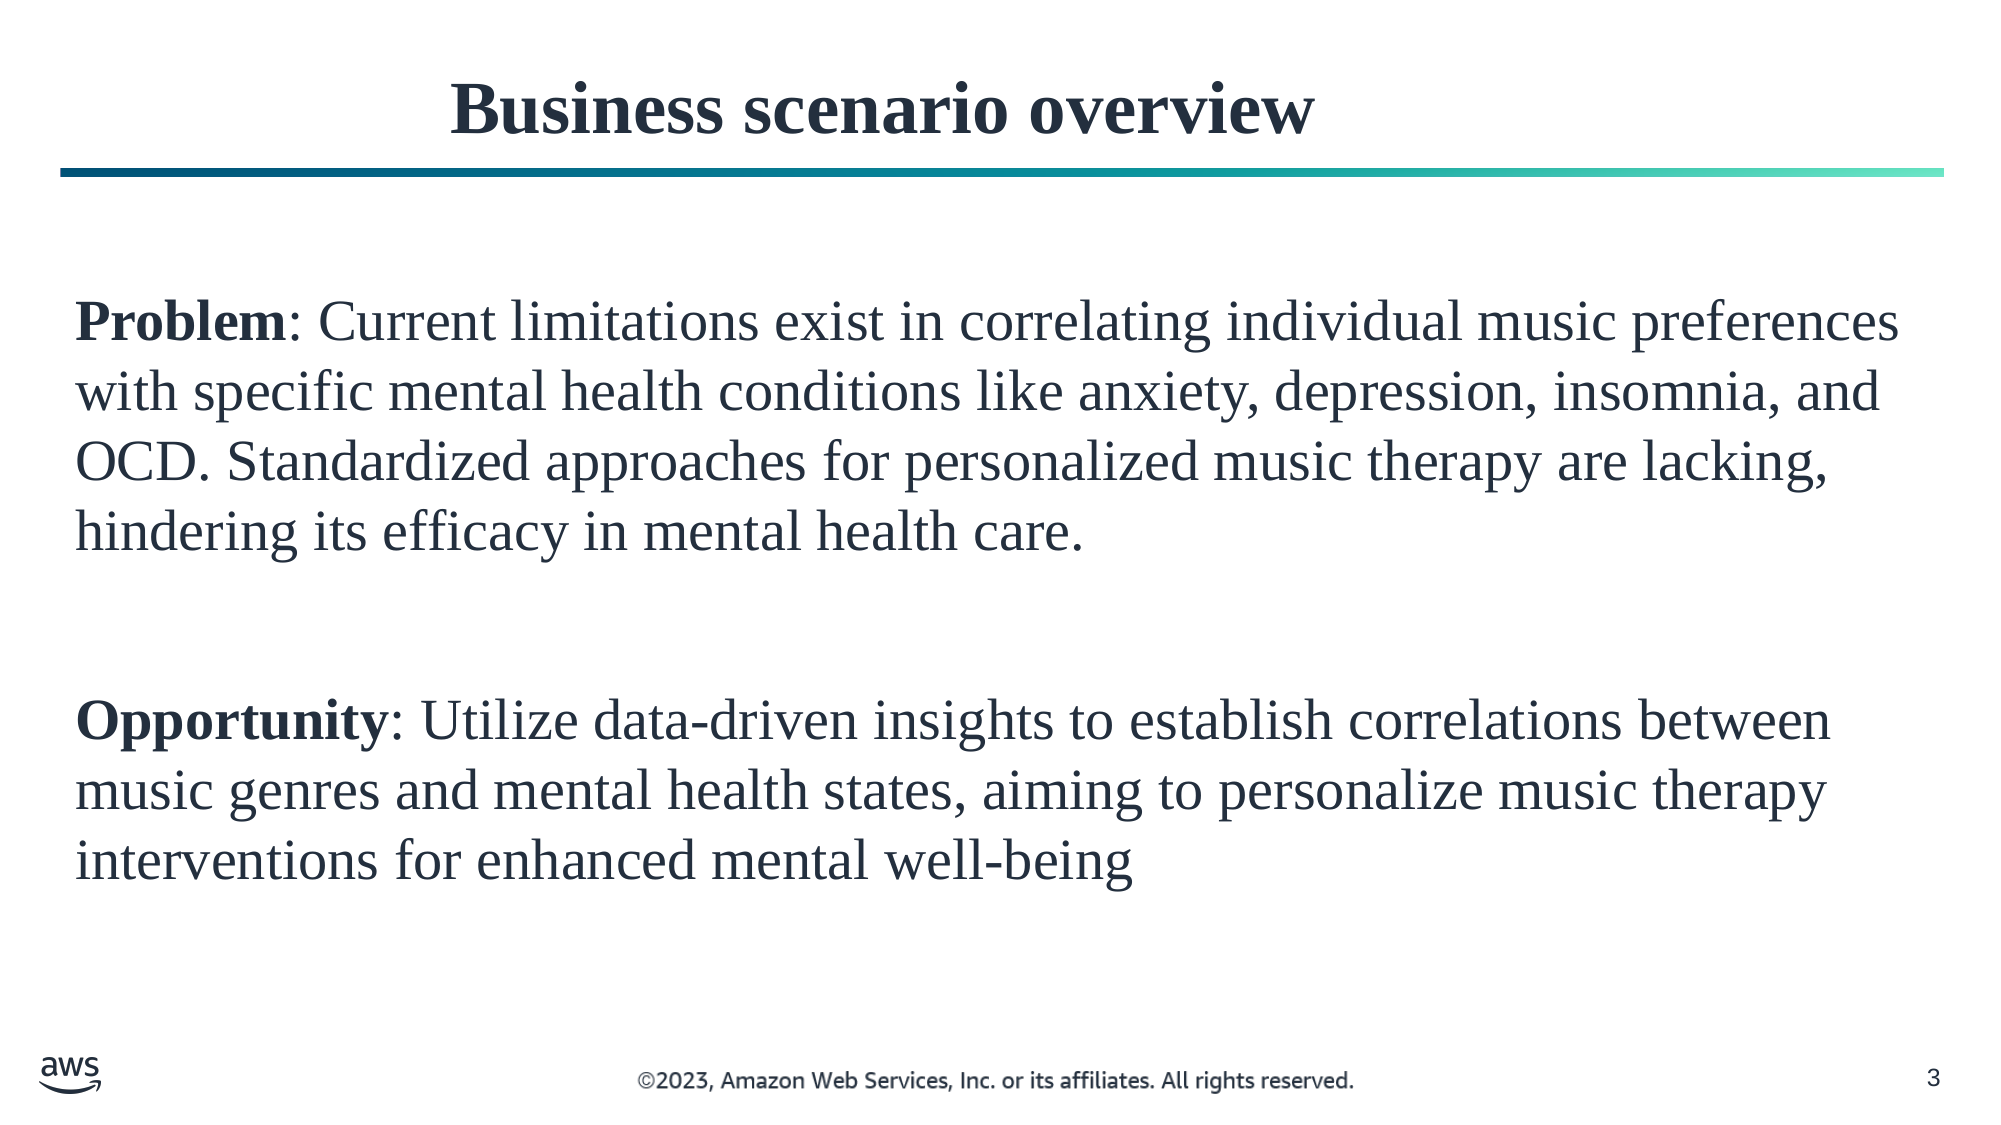

# Business scenario overview

Problem: Current limitations exist in correlating individual music preferences with specific mental health conditions like anxiety, depression, insomnia, and OCD. Standardized approaches for personalized music therapy are lacking, hindering its efficacy in mental health care.

Opportunity: Utilize data-driven insights to establish correlations between music genres and mental health states, aiming to personalize music therapy interventions for enhanced mental well-being
3